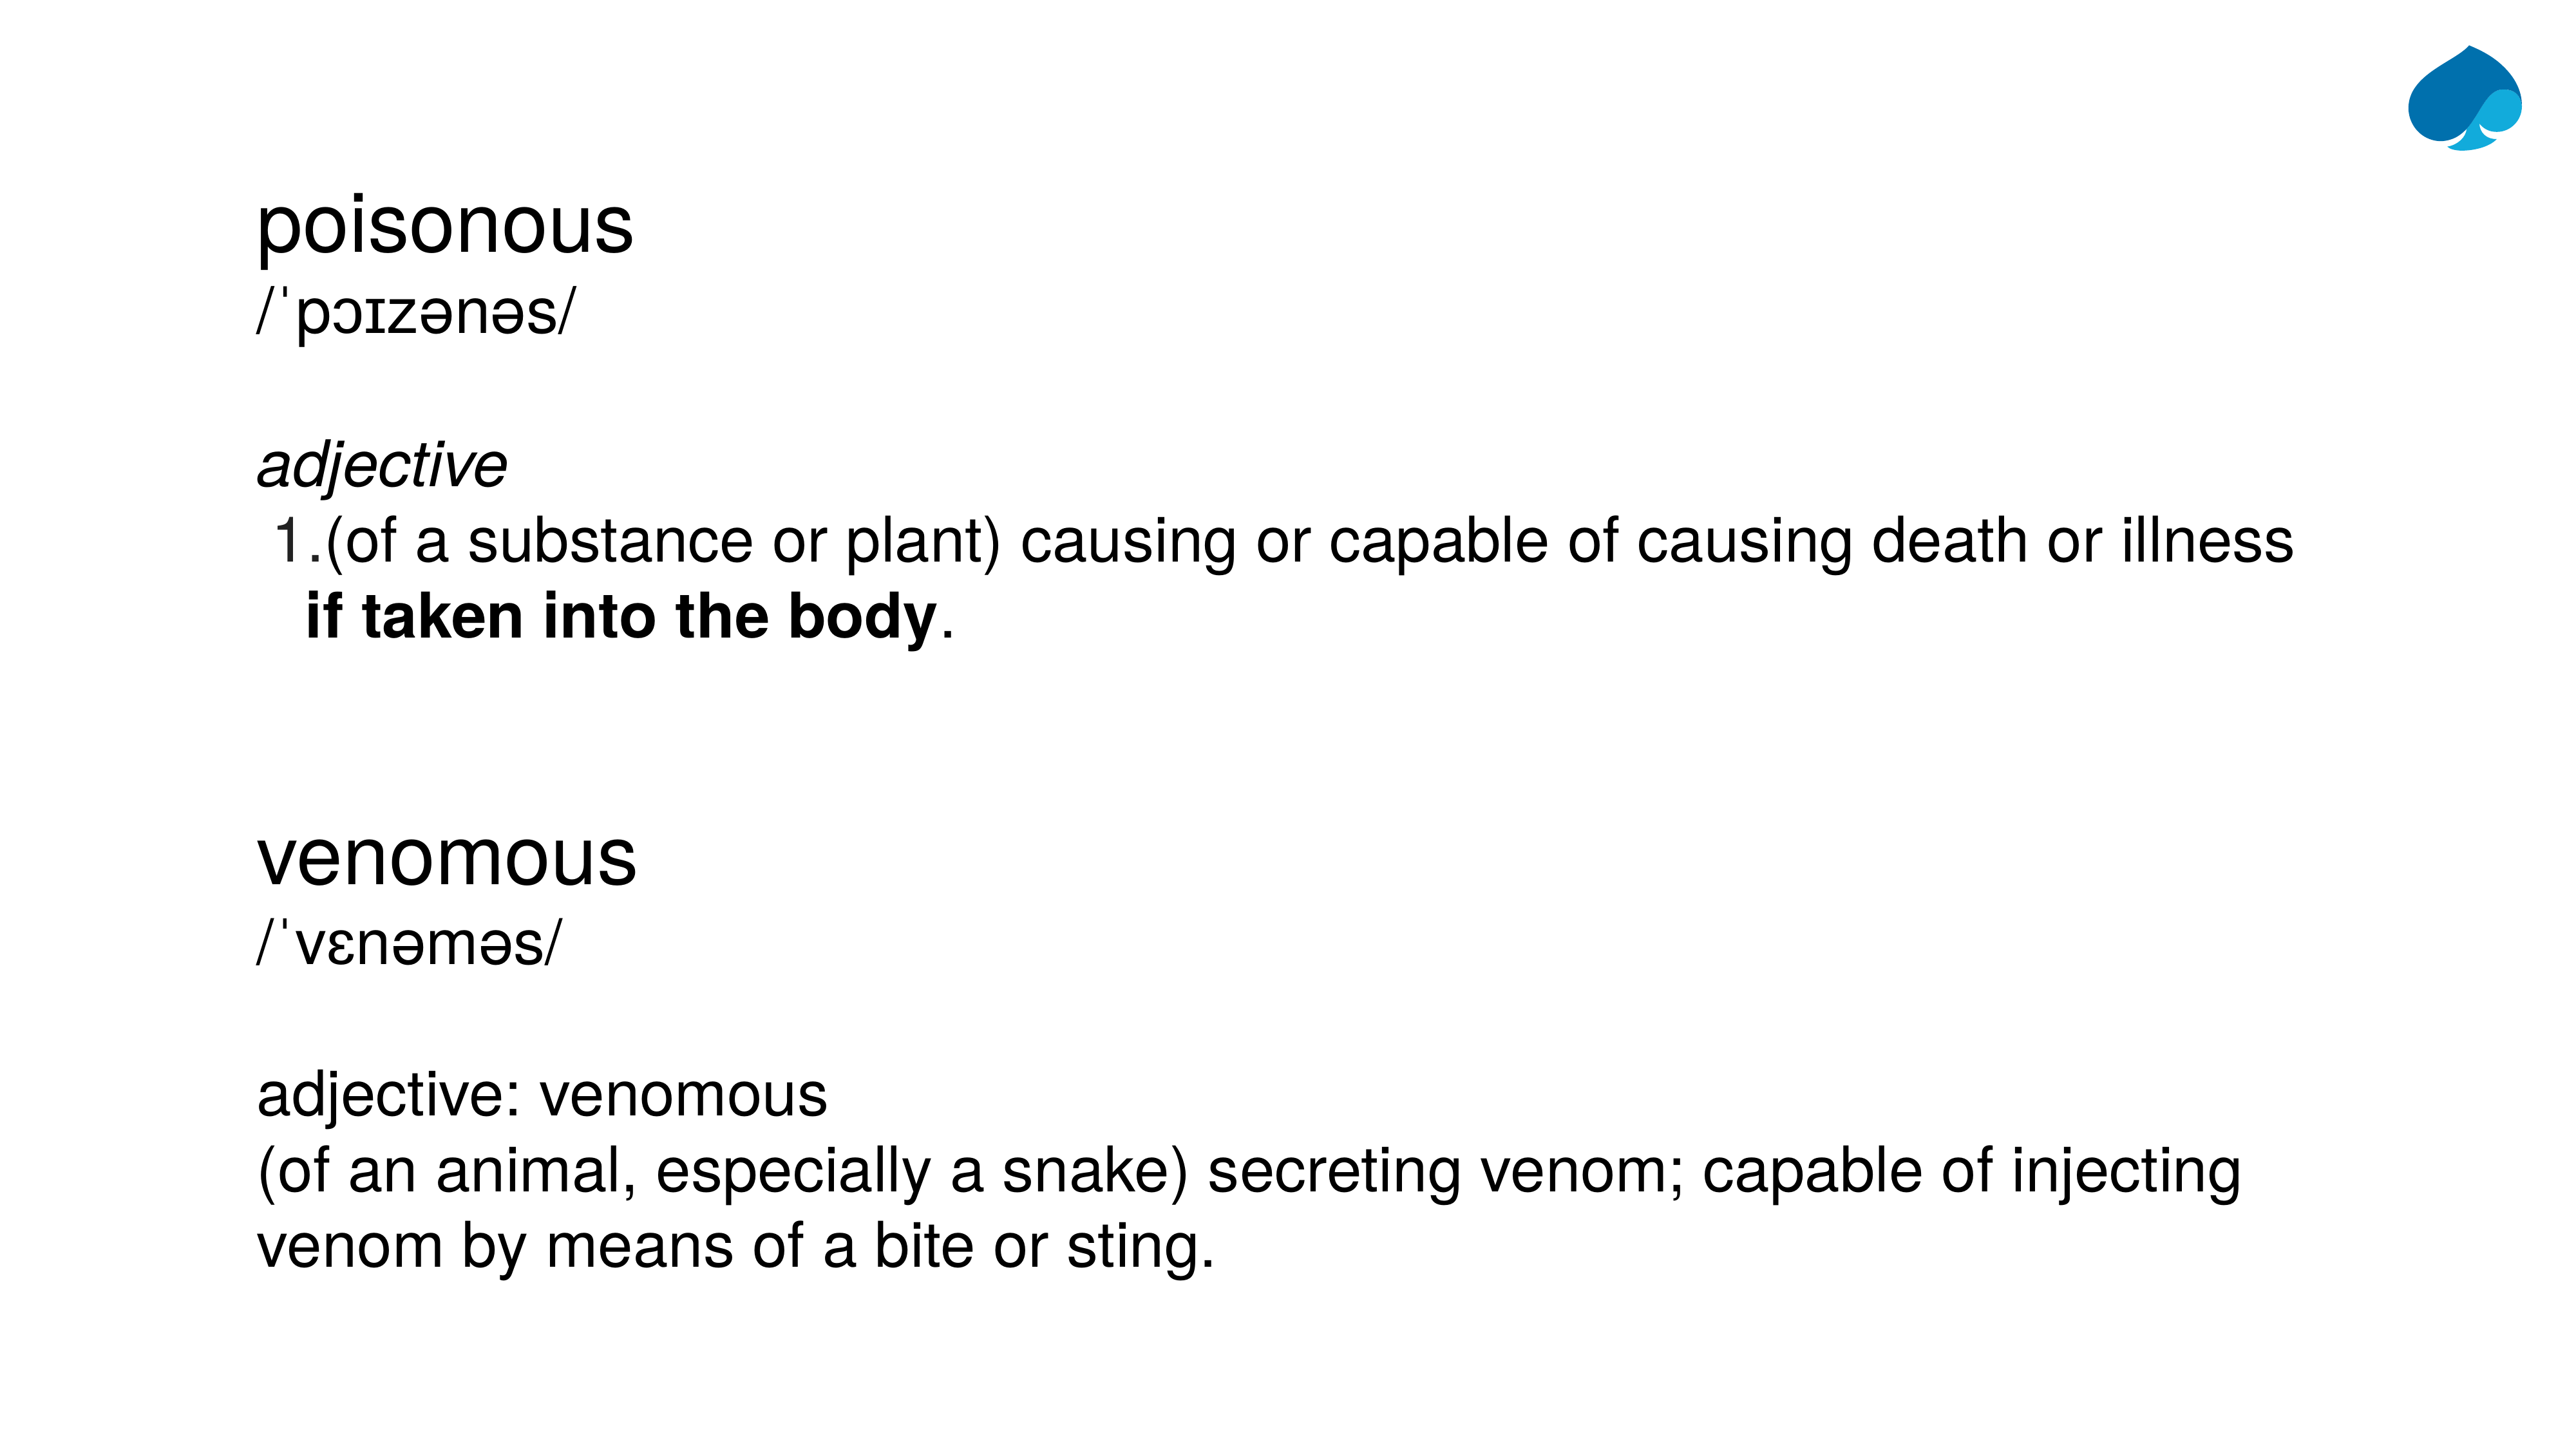

poisonous
/ˈpɔɪzənəs/

adjective
(of a substance or plant) causing or capable of causing death or illness if taken into the body.

venomous
/ˈvɛnəməs/

adjective: venomous
(of an animal, especially a snake) secreting venom; capable of injecting venom by means of a bite or sting.